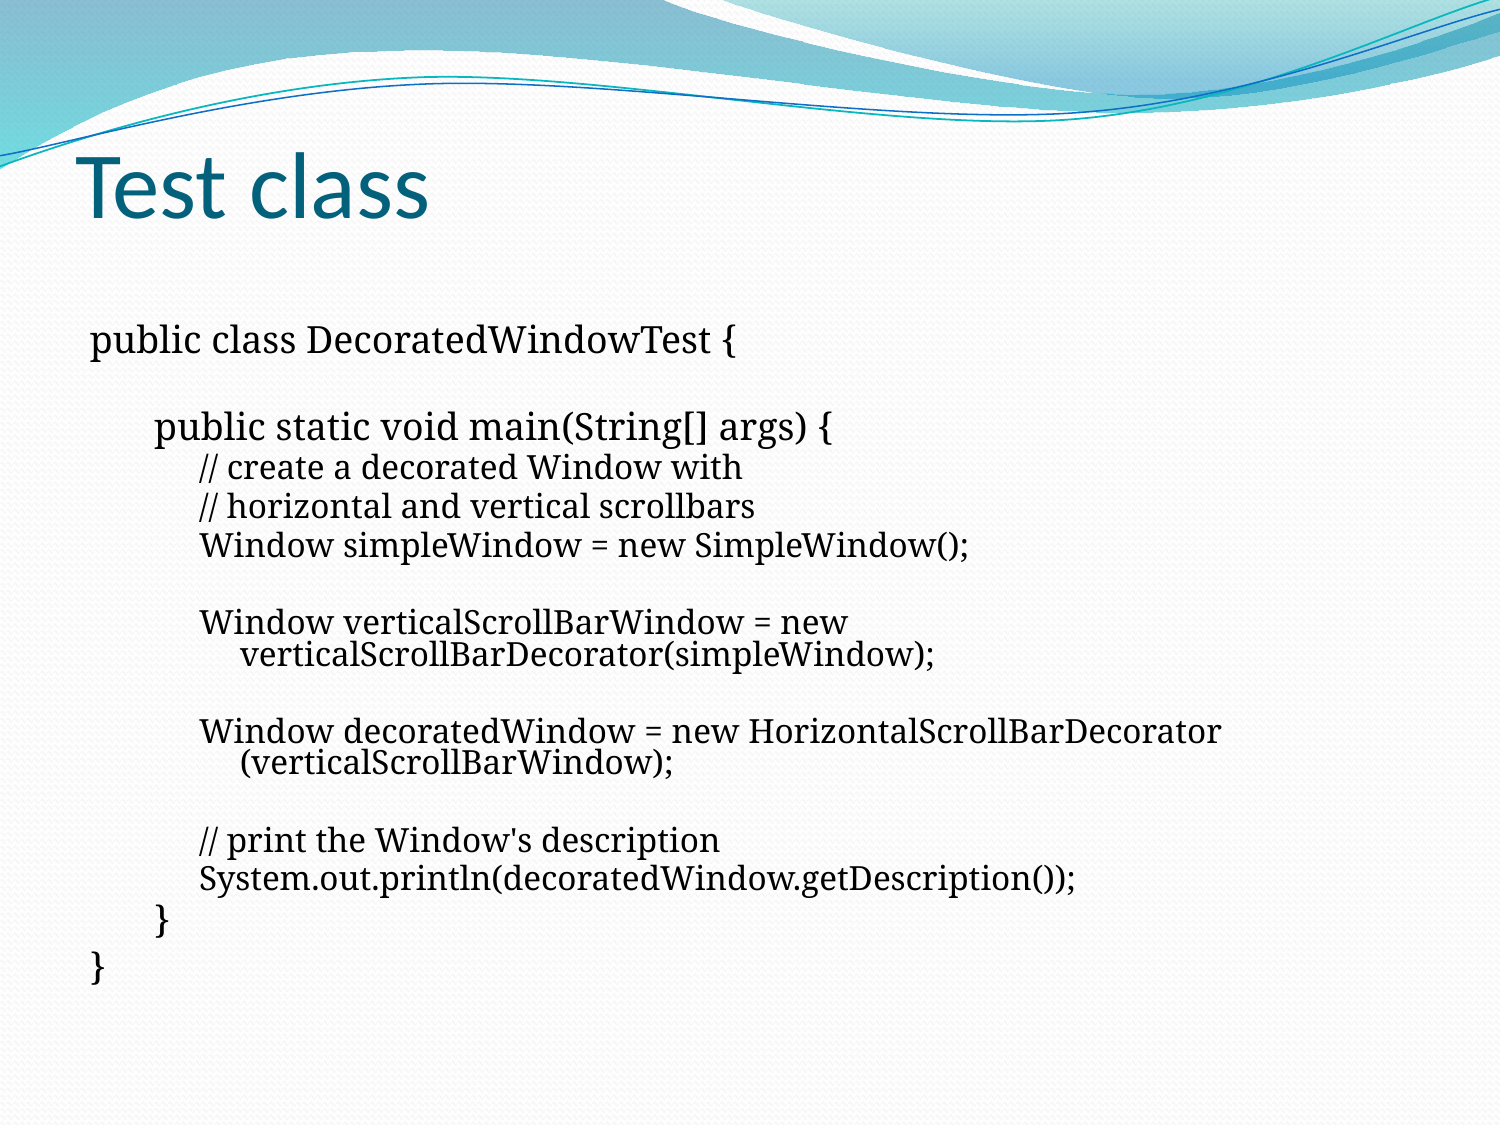

# Test class
public class DecoratedWindowTest {

public static void main(String[] args) {
// create a decorated Window with
// horizontal and vertical scrollbars
Window simpleWindow = new SimpleWindow();

Window verticalScrollBarWindow = new verticalScrollBarDecorator(simpleWindow);

Window decoratedWindow = new HorizontalScrollBarDecorator (verticalScrollBarWindow);

// print the Window's description
System.out.println(decoratedWindow.getDescription());
}
}